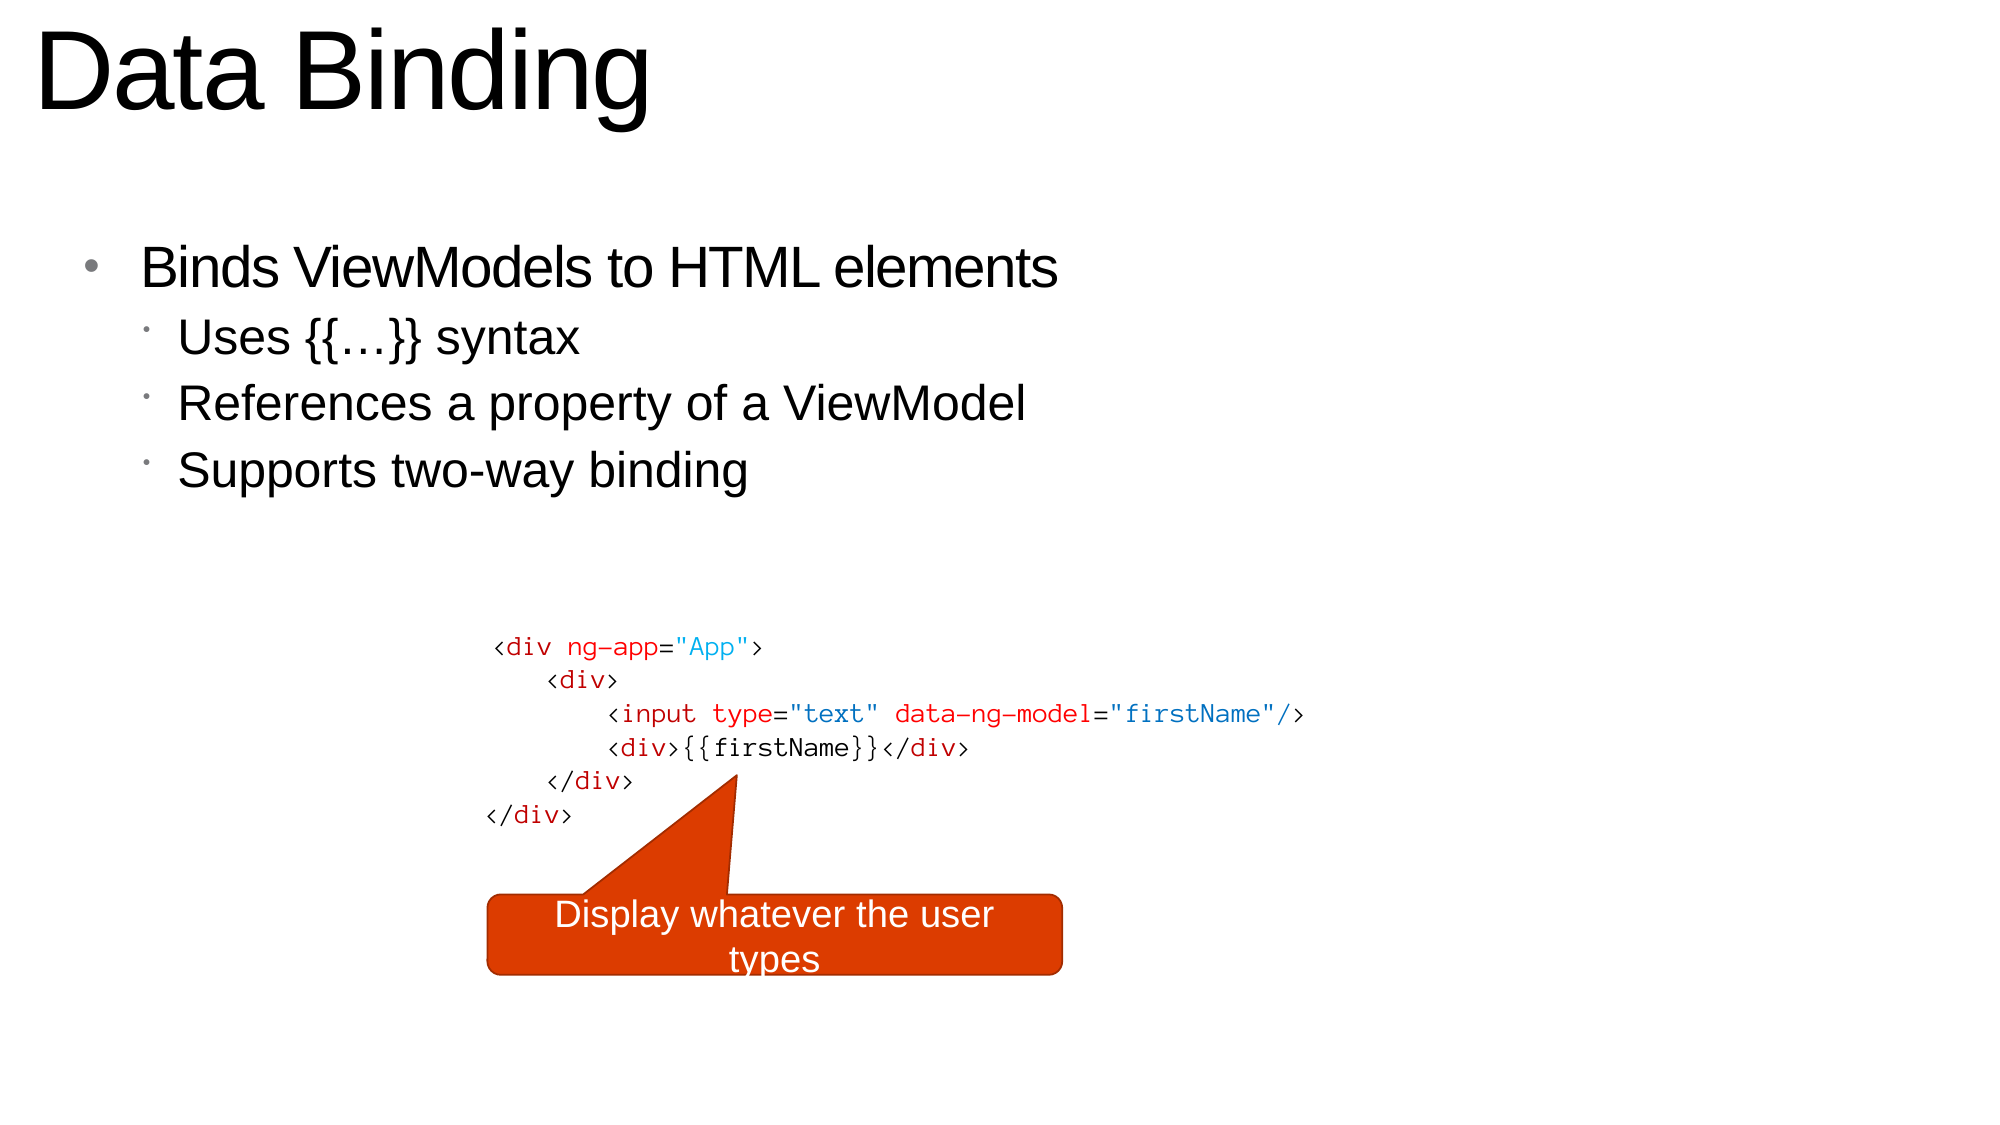

# Data Binding
Binds ViewModels to HTML elements
Uses {{…}} syntax
References a property of a ViewModel
Supports two-way binding

 <div ng-app="App">
    <div>
        <input type="text" data-ng-model="firstName"/>
        <div>{{firstName}}</div>
    </div>
</div>
Display whatever the user types